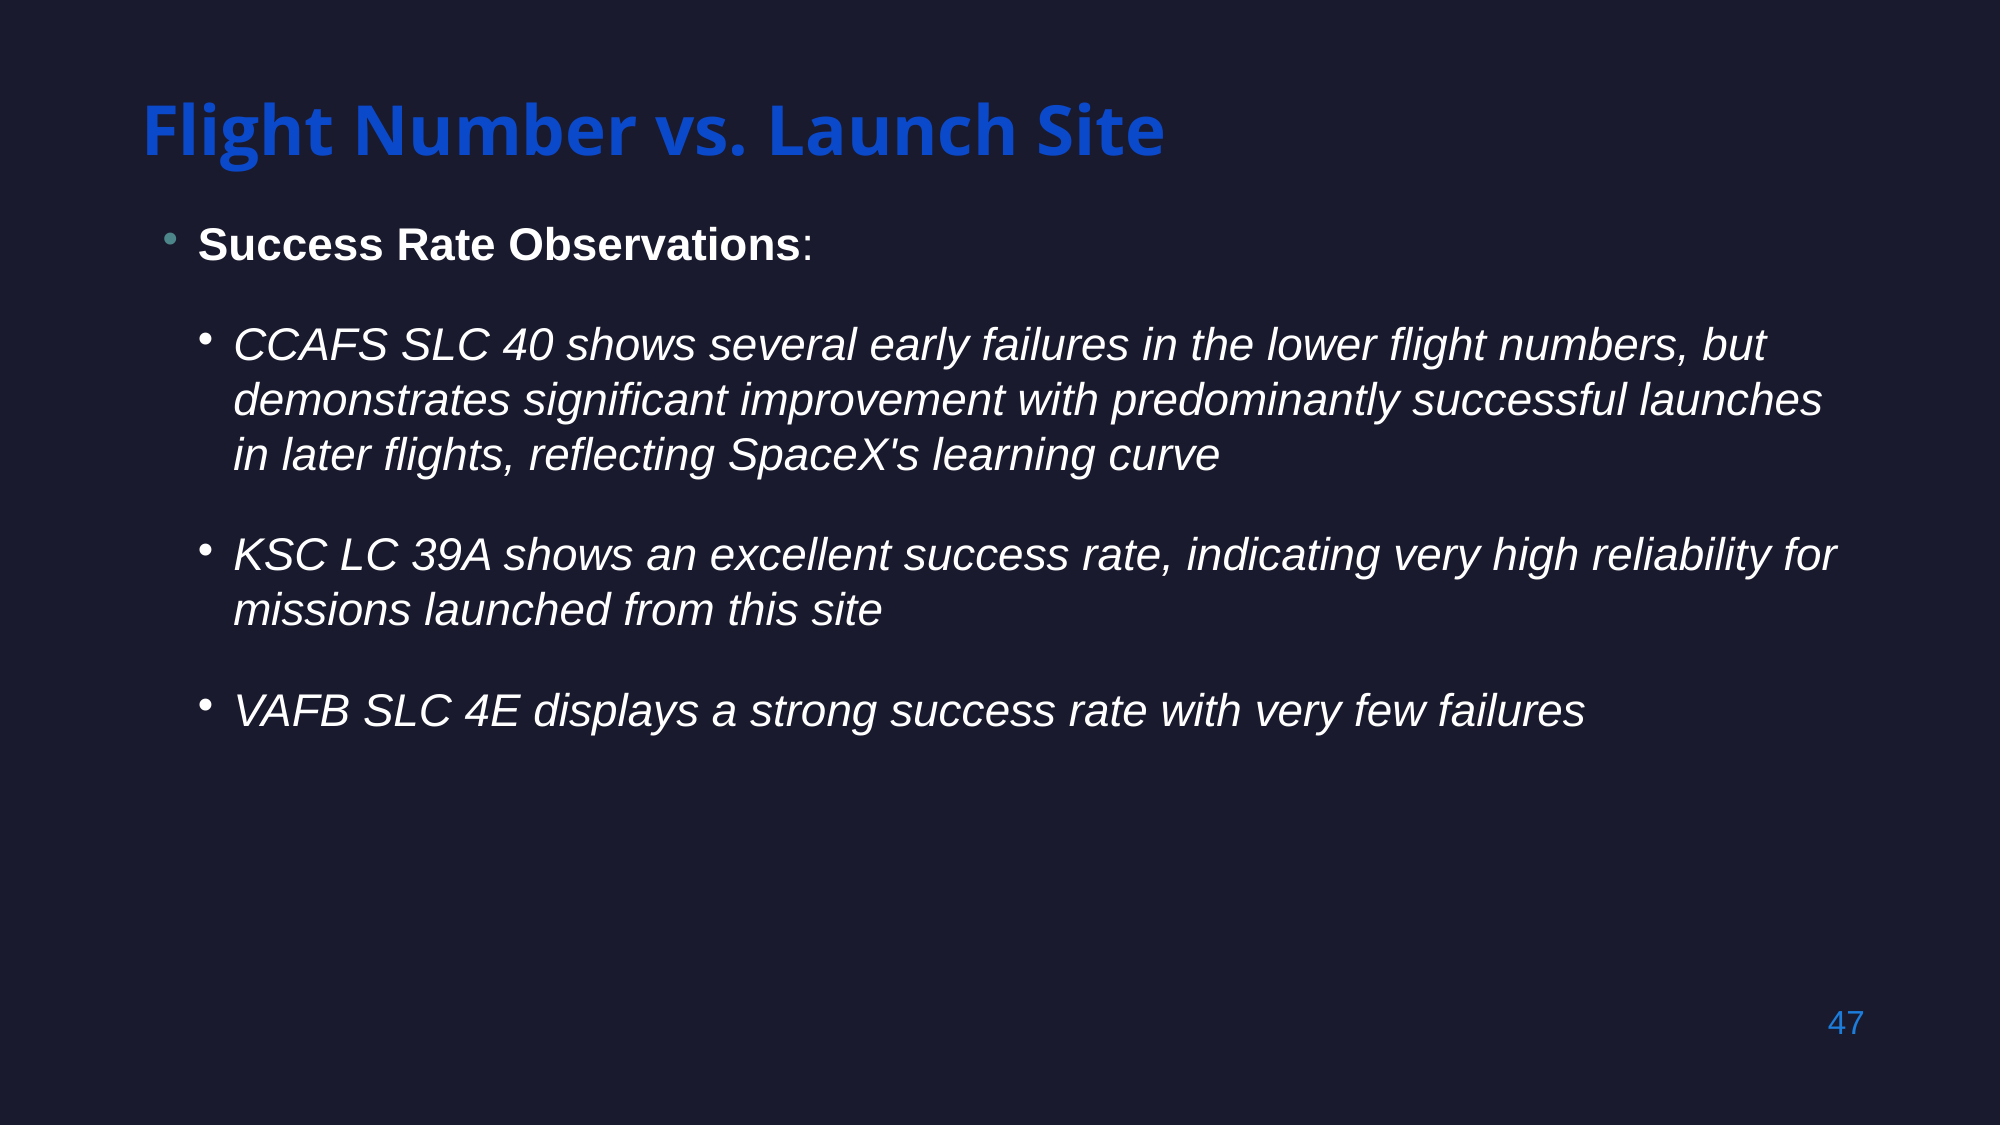

Flight Number vs. Launch Site

Success Rate Observations:
CCAFS SLC 40 shows several early failures in the lower flight numbers, but demonstrates significant improvement with predominantly successful launches  in later flights, reflecting SpaceX's learning curve
KSC LC 39A shows an excellent success rate, indicating very high reliability for missions launched from this site
VAFB SLC 4E displays a strong success rate with very few failures
47